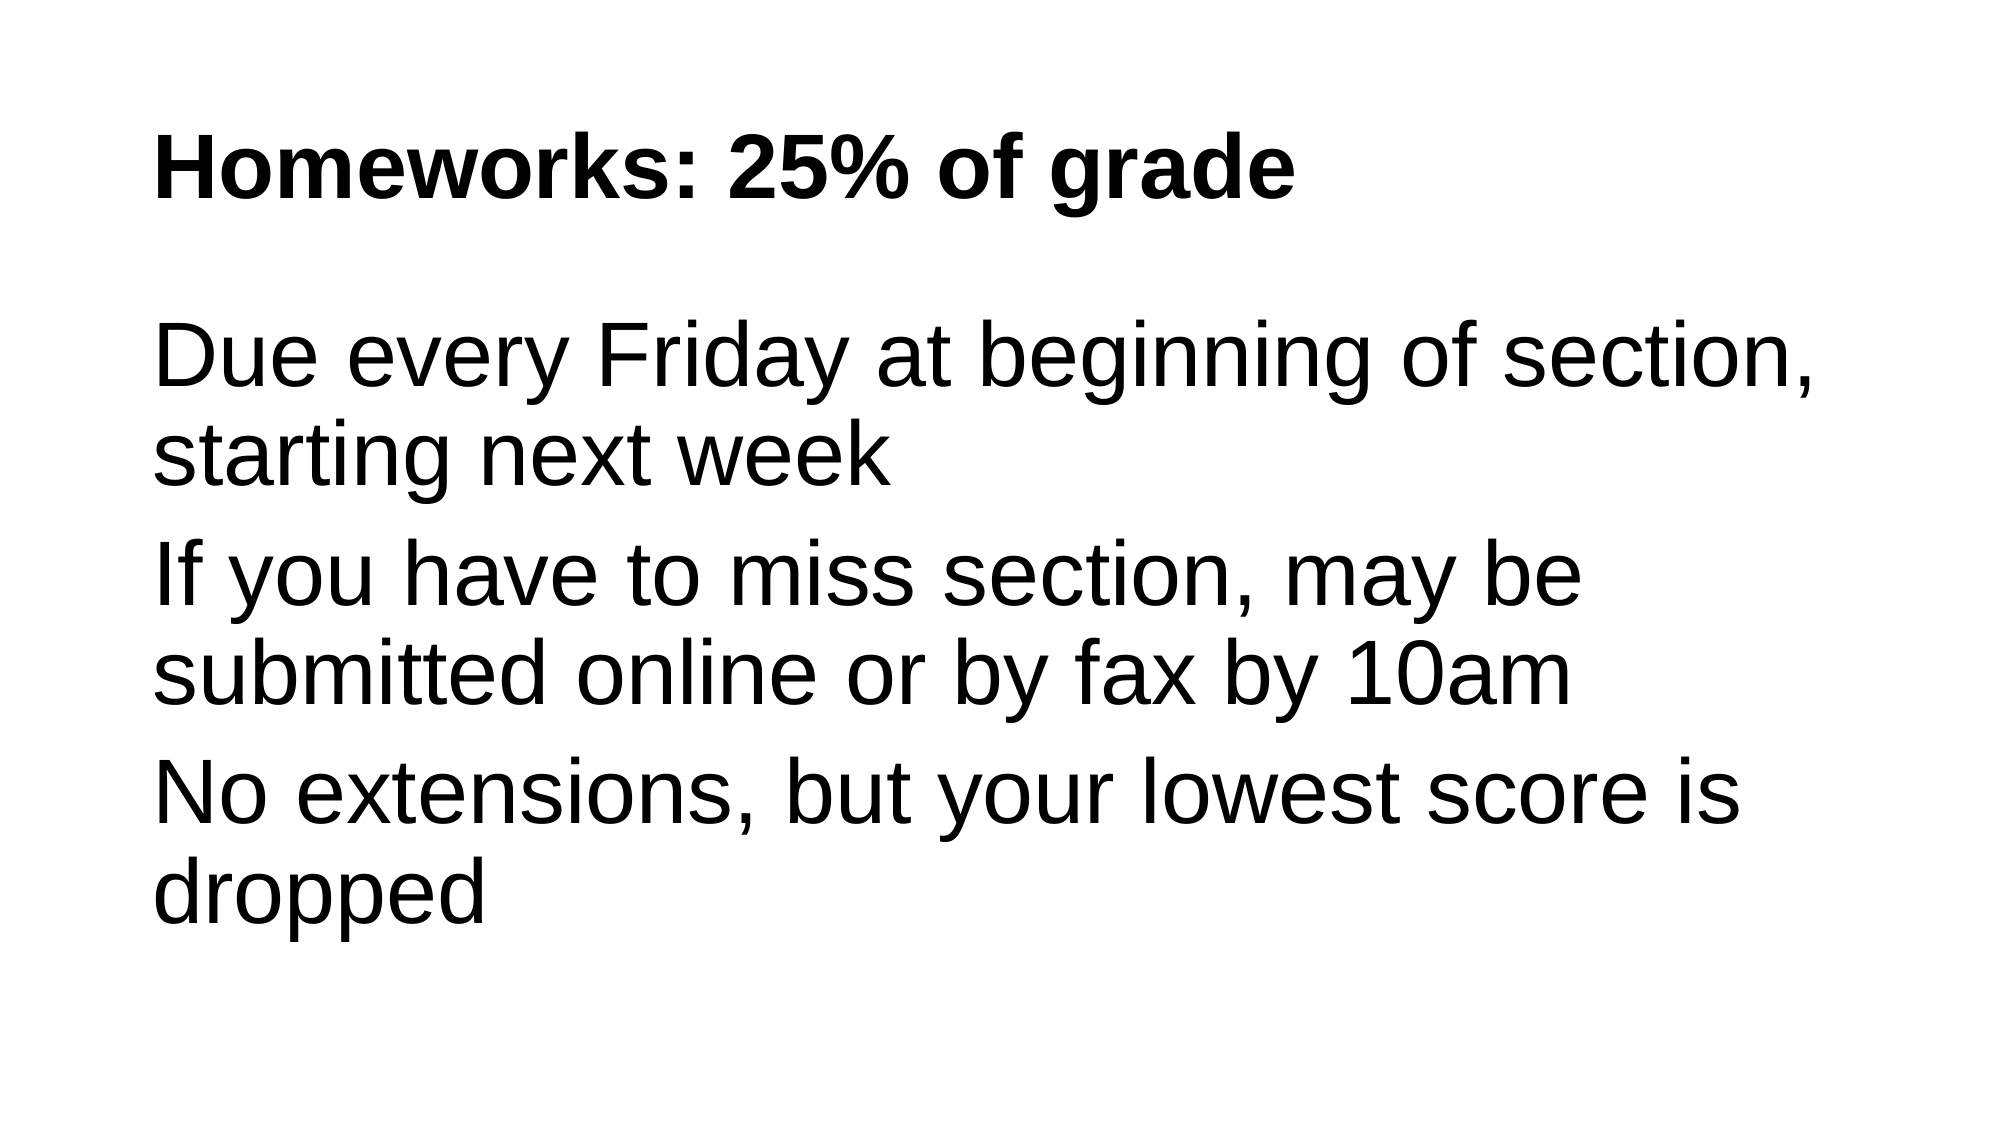

# Homeworks: 25% of grade
Due every Friday at beginning of section, starting next week
If you have to miss section, may be submitted online or by fax by 10am
No extensions, but your lowest score is dropped